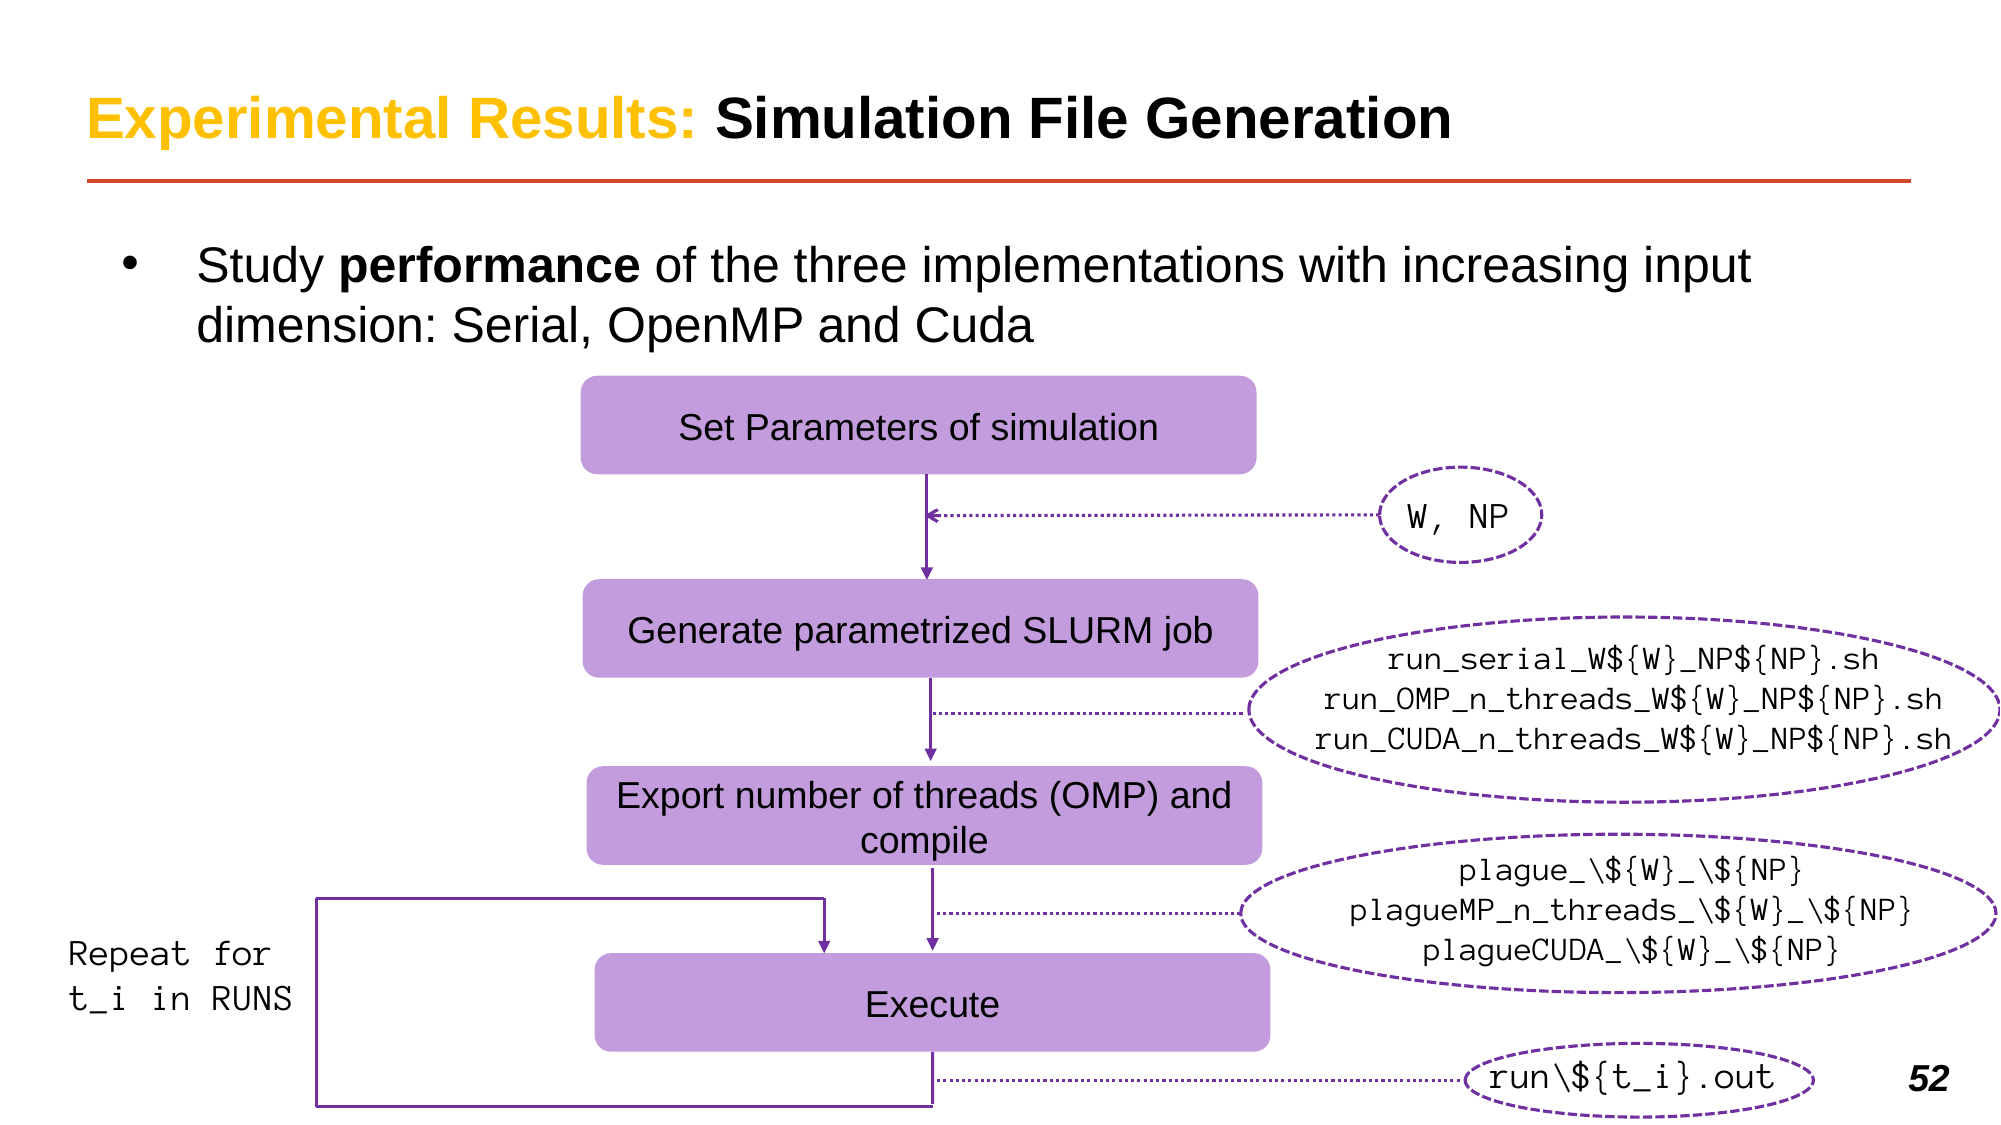

# Experimental Results: Simulation File Generation
Study performance of the three implementations with increasing input dimension: Serial, OpenMP and Cuda

Set Parameters of simulation

W, NP

Generate parametrized SLURM job

run_serial_W${W}_NP${NP}.sh
run_OMP_n_threads_W${W}_NP${NP}.sh
run_CUDA_n_threads_W${W}_NP${NP}.sh

Export number of threads (OMP) and compile

plague_\${W}_\${NP}
plagueMP_n_threads_\${W}_\${NP}
plagueCUDA_\${W}_\${NP}

Repeat for t_i in RUNS
Execute

run\${t_i}.out
52